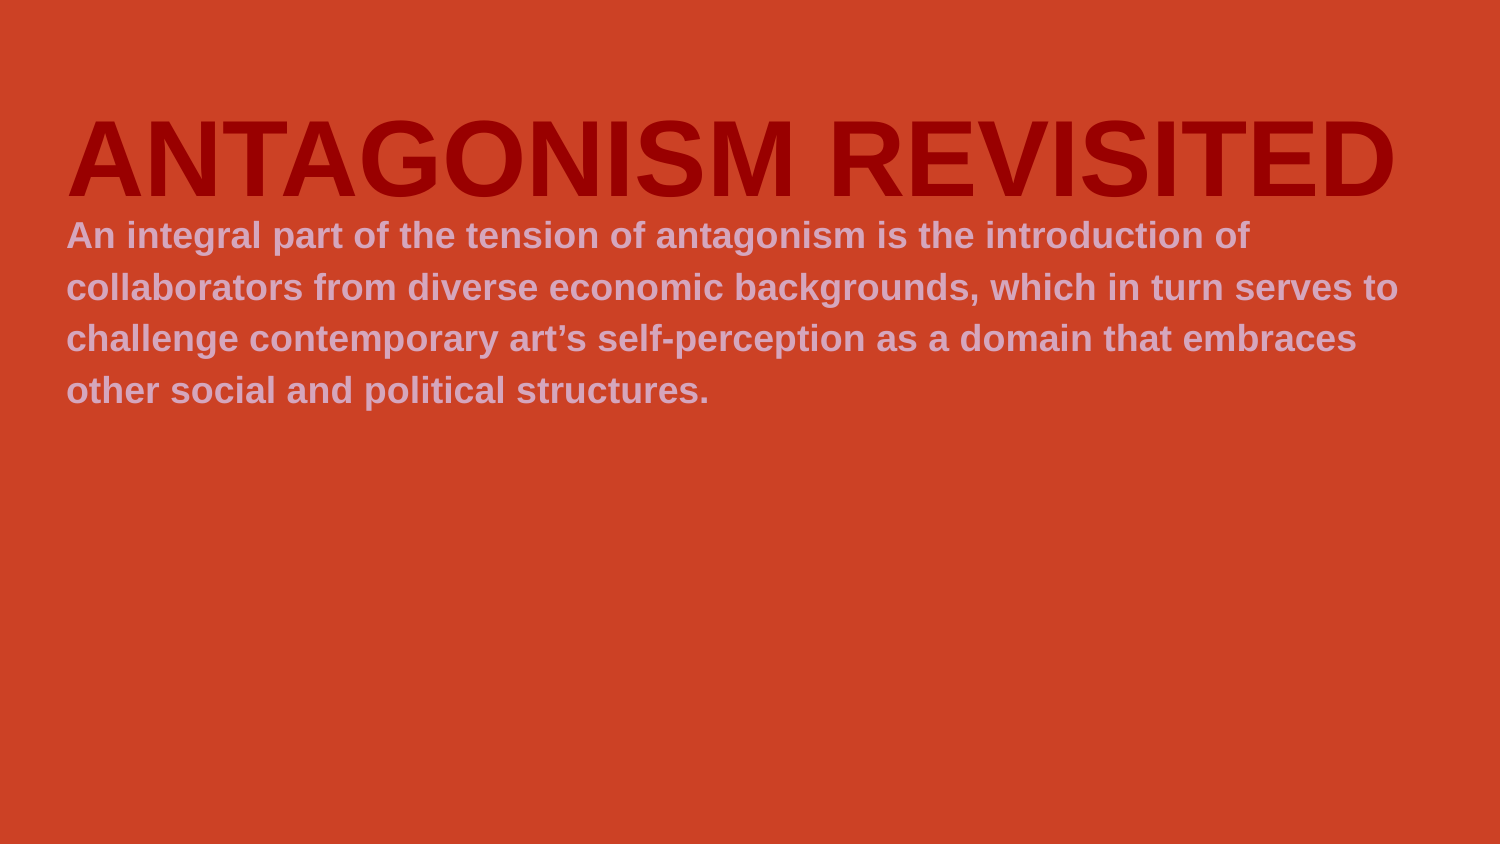

# ANTAGONISM REVISITED

An integral part of the tension of antagonism is the introduction of collaborators from diverse economic backgrounds, which in turn serves to challenge contemporary art’s self-perception as a domain that embraces other social and political structures.